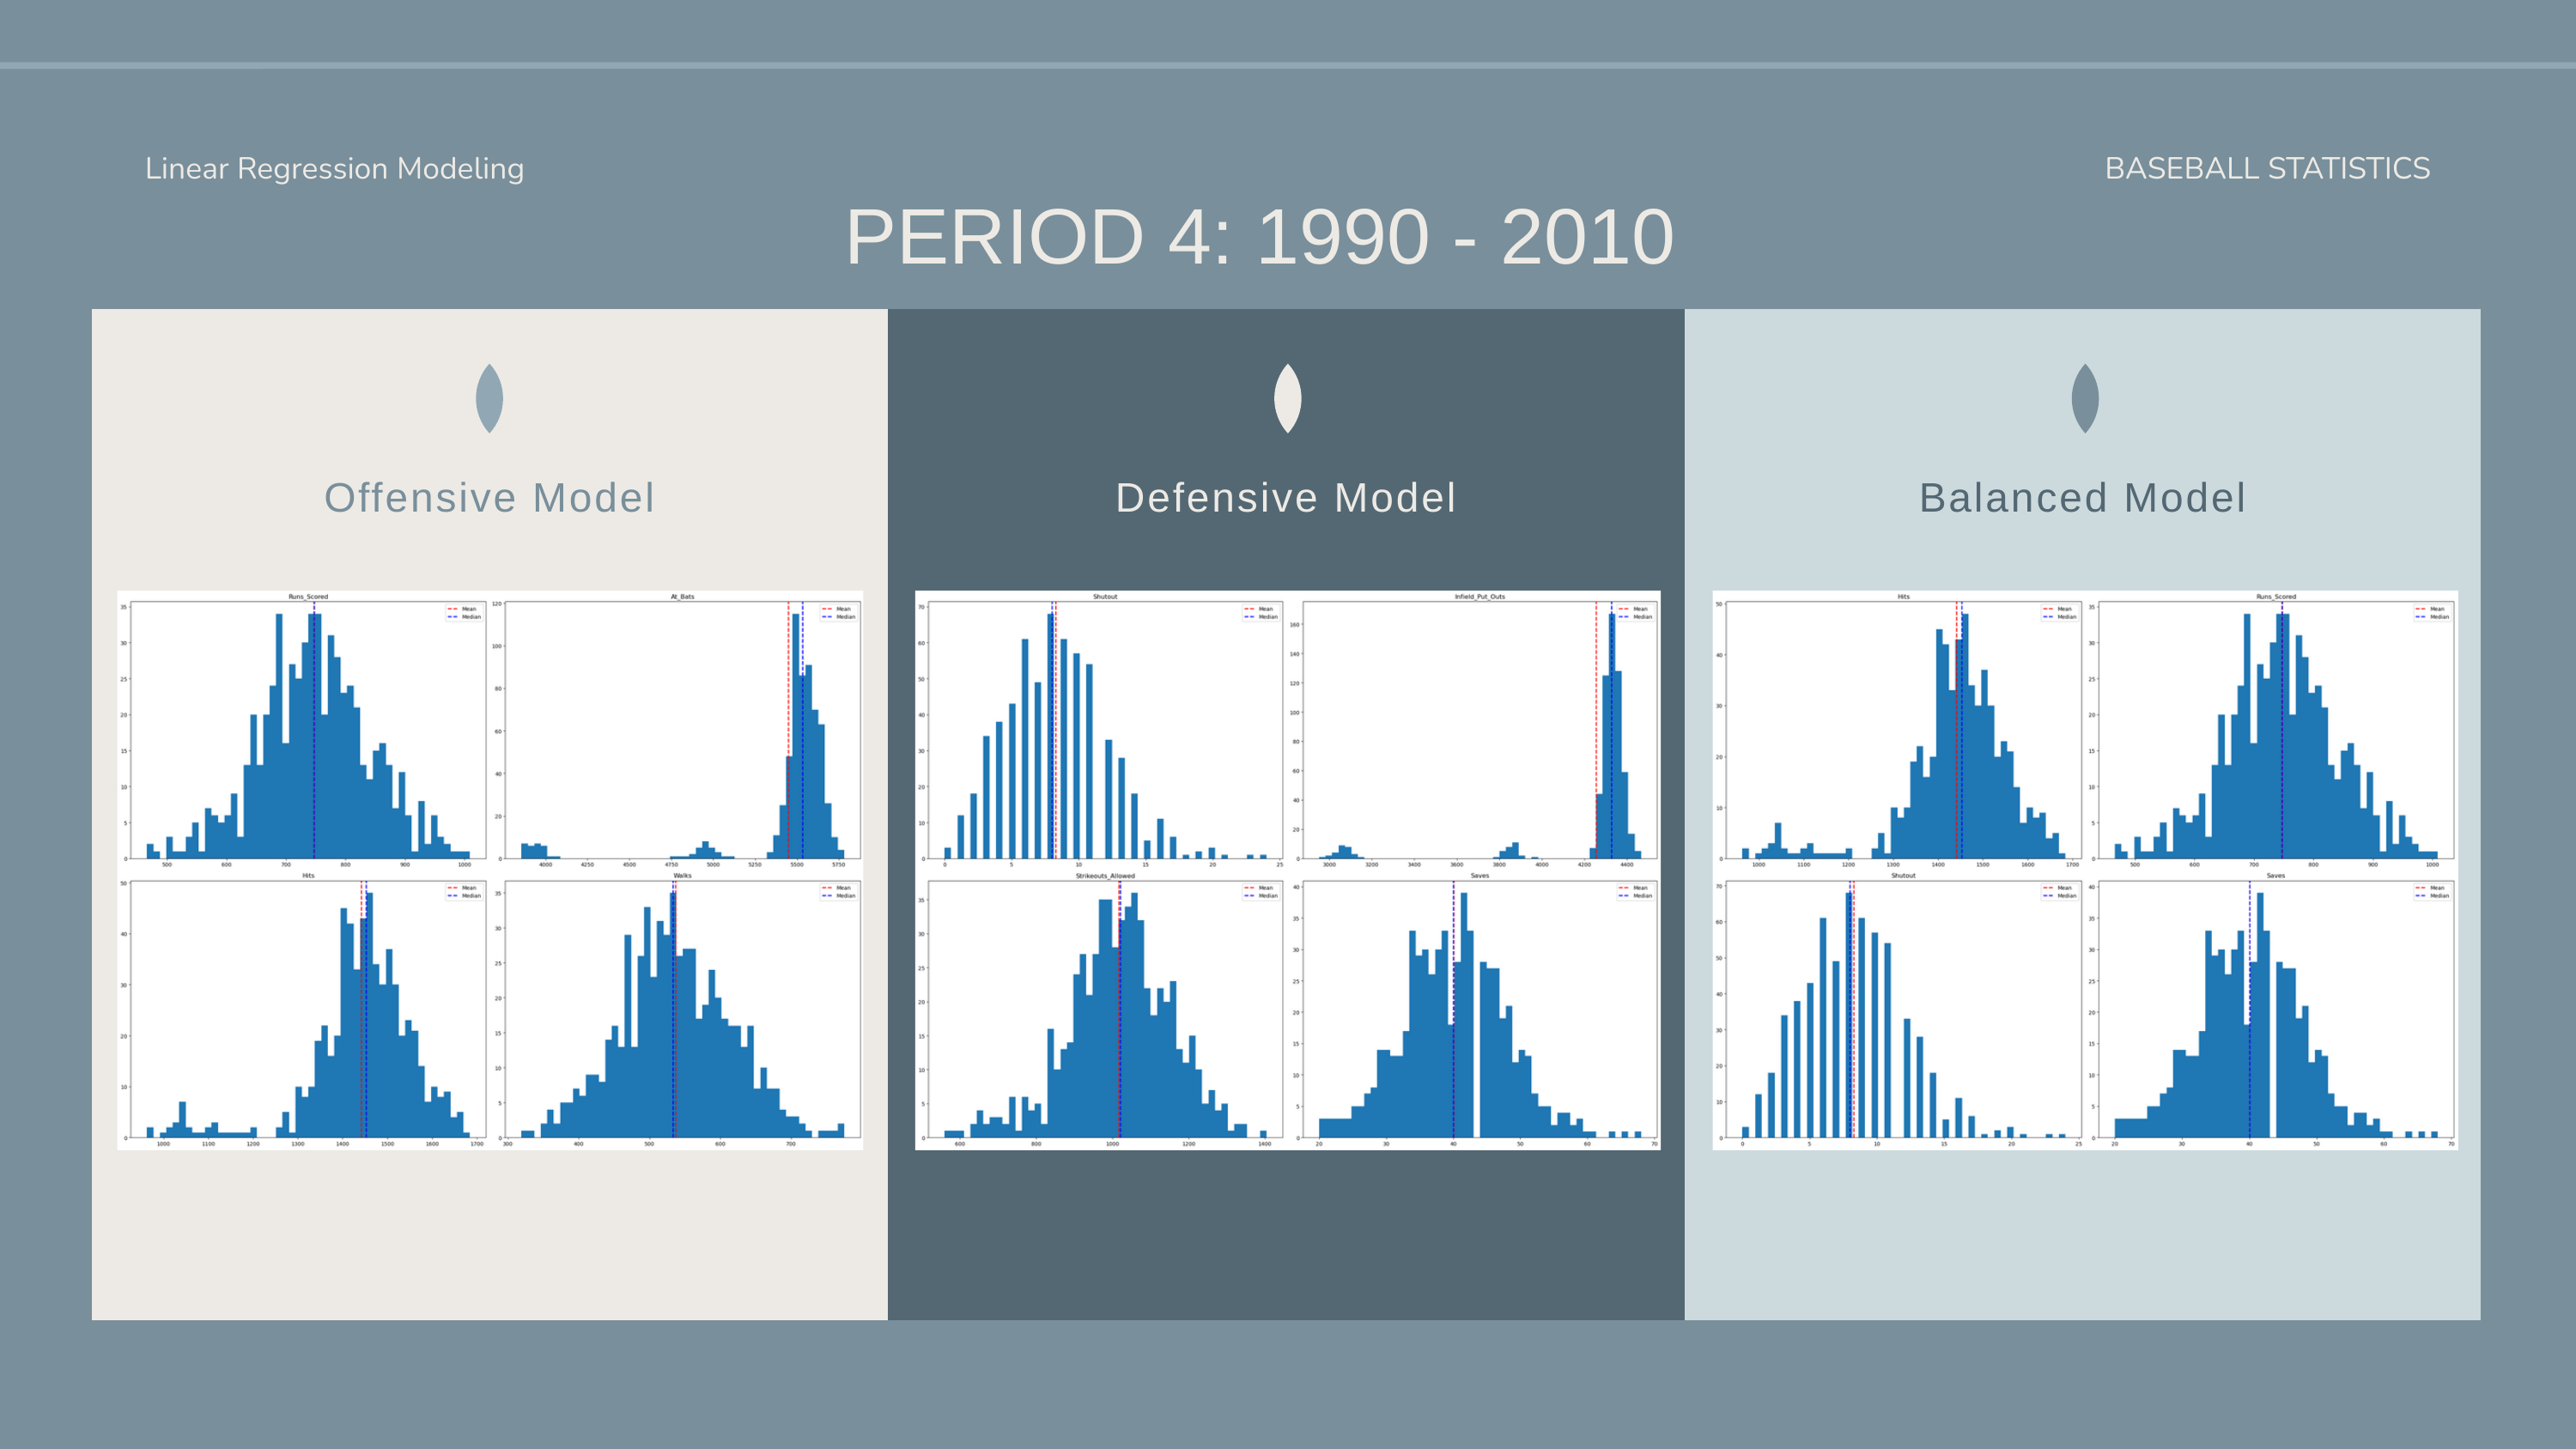

Linear Regression Modeling
BASEBALL STATISTICS
PERIOD 4: 1990 - 2010

Defensive Model
Offensive Model
Balanced Model